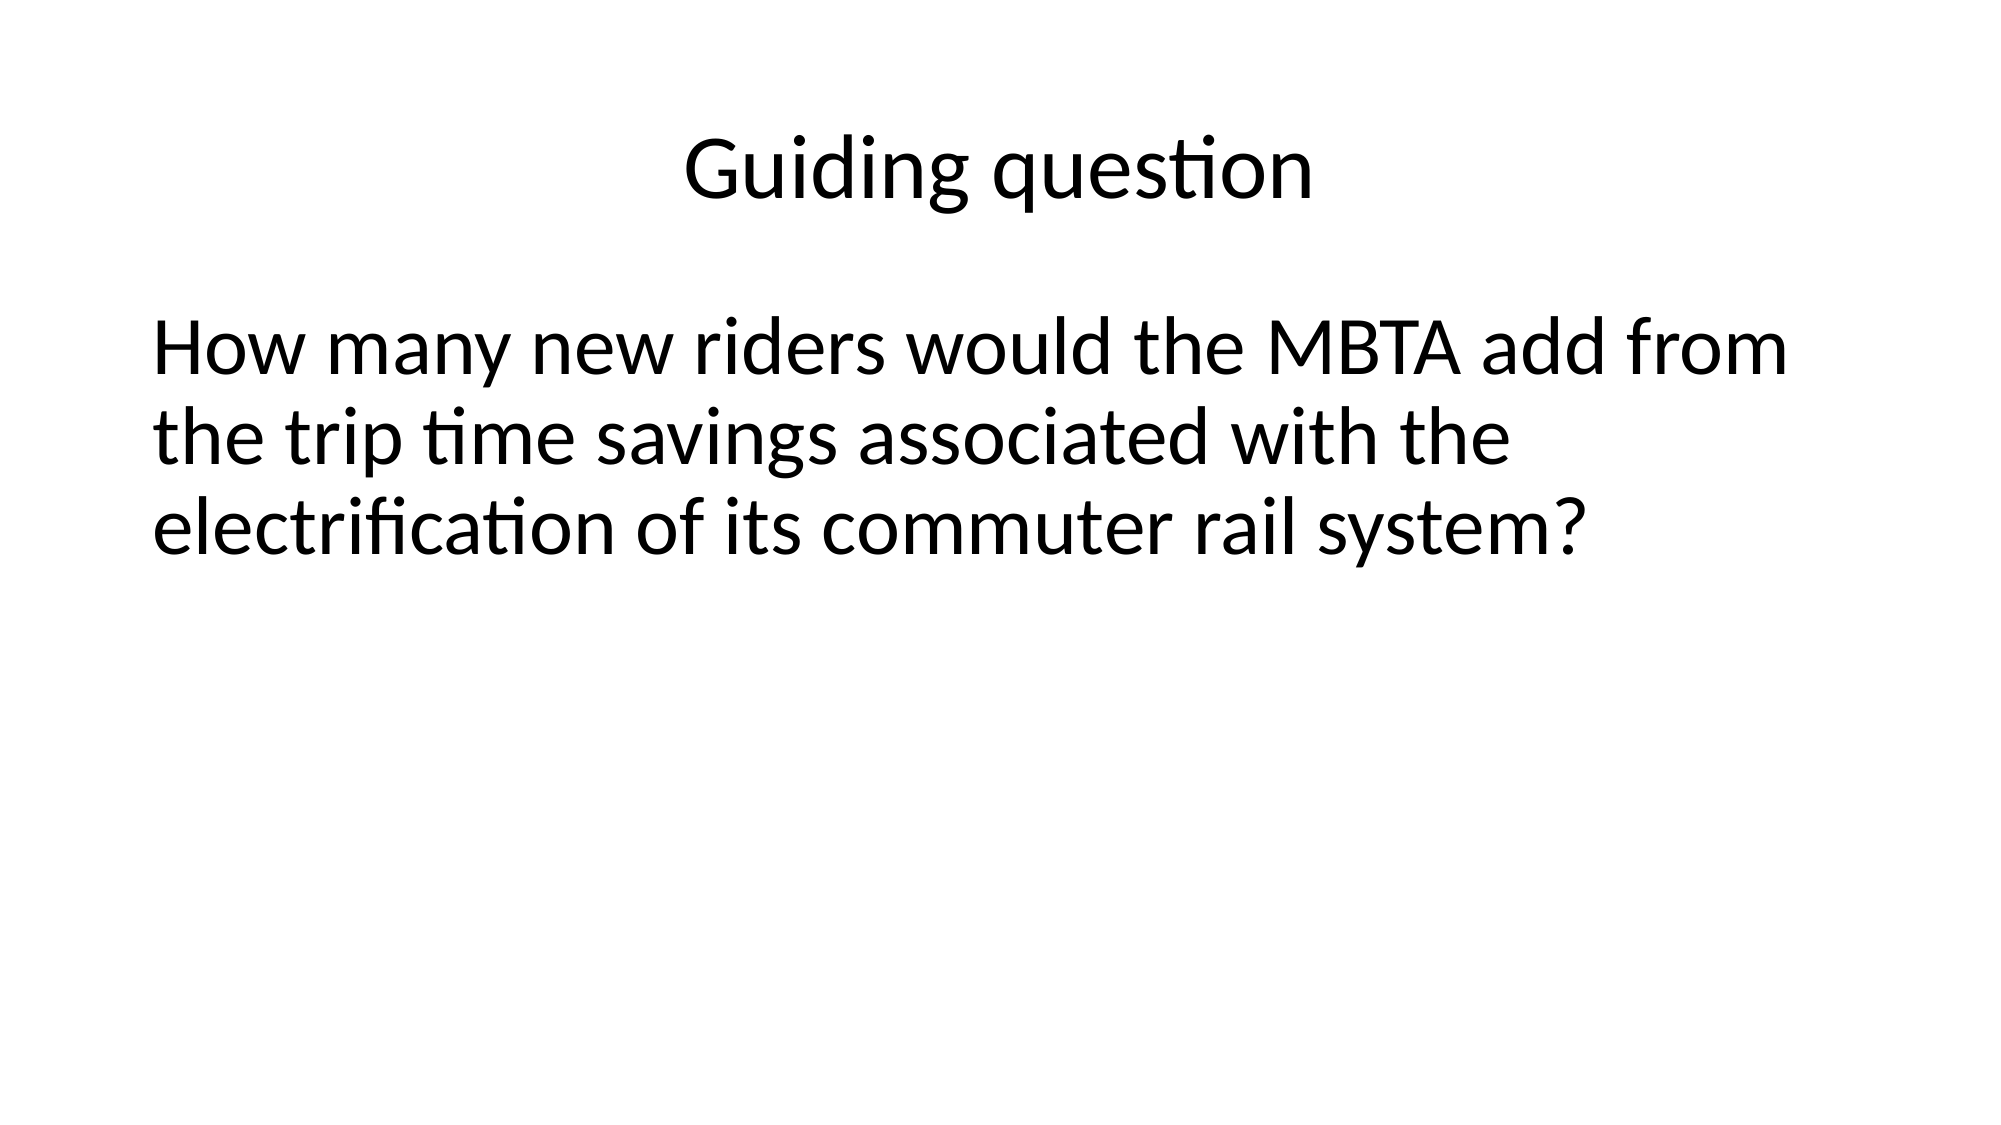

# Guiding question
How many new riders would the MBTA add from the trip time savings associated with the electrification of its commuter rail system?